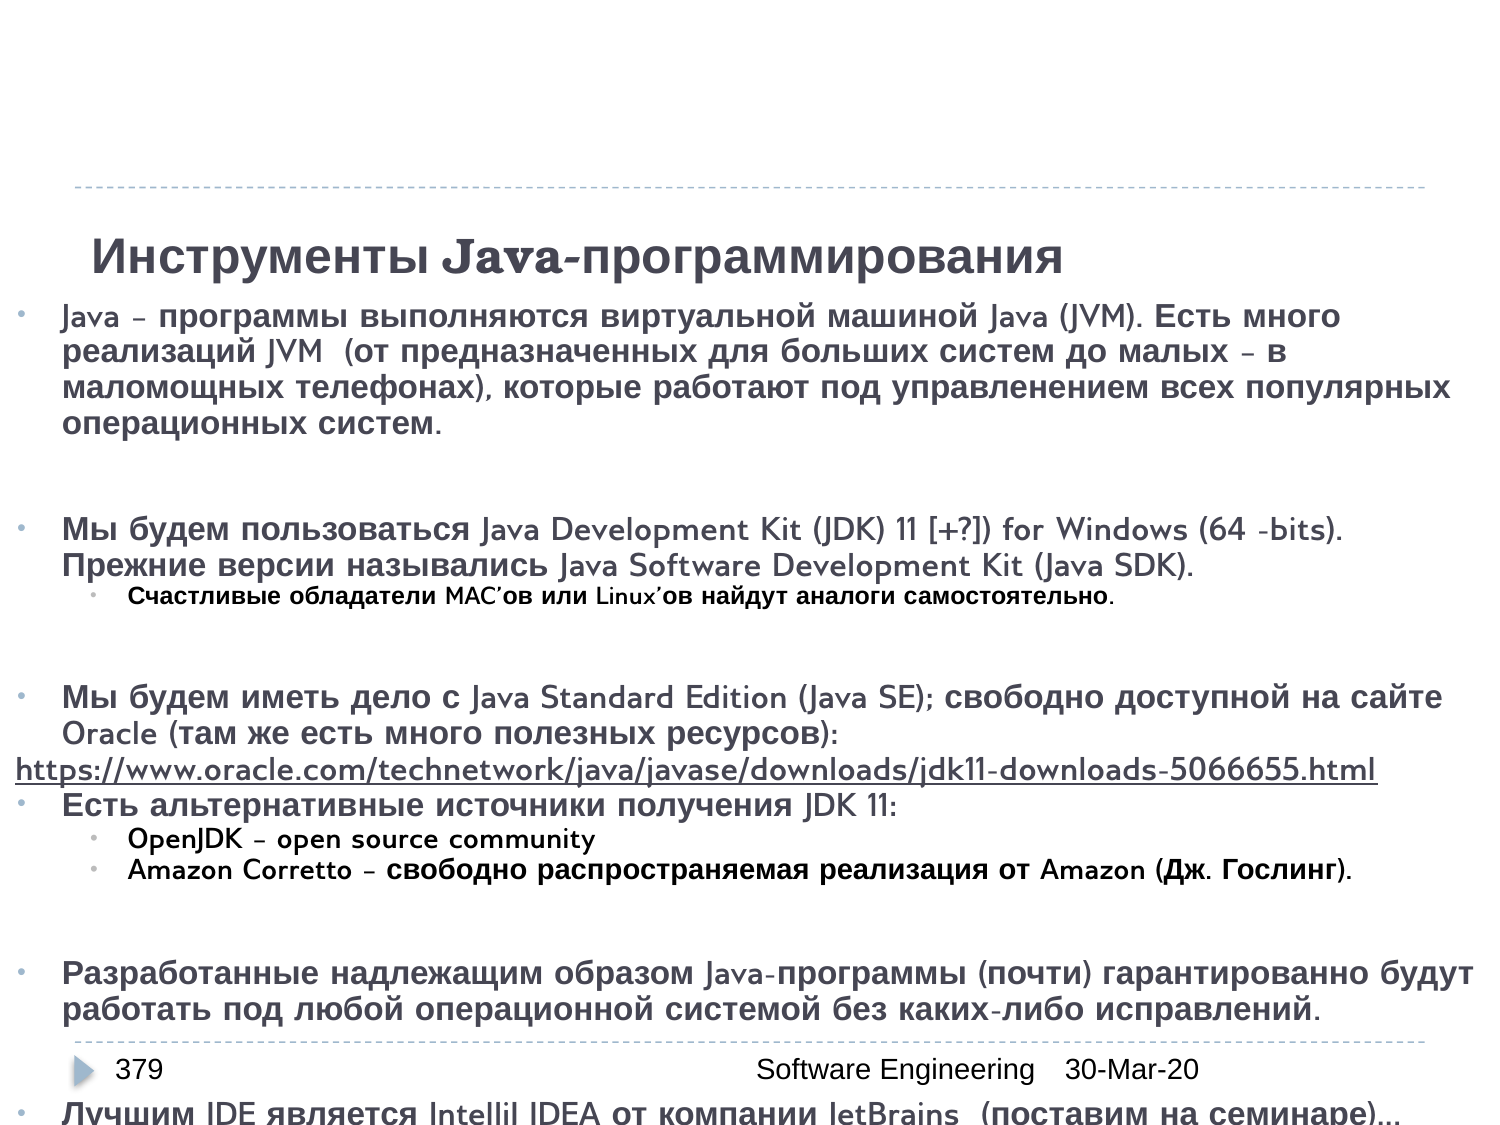

# Инструменты Java-программирования
Java – программы выполняются виртуальной машиной Java (JVM). Есть много реализаций JVM  (от предназначенных для больших систем до малых – в маломощных телефонах), которые работают под управленением всех популярных операционных систем.

Мы будем пользоваться Java Development Kit (JDK) 11 [+?]) for Windows (64 -bits). Прежние версии назывались Java Software Development Kit (Java SDK).
Счастливые обладатели MAC’ов или Linux’ов найдут аналоги самостоятельно.

Мы будем иметь дело с Java Standard Edition (Java SE); свободно доступной на сайте Oracle (там же есть много полезных ресурсов):
https://www.oracle.com/technetwork/java/javase/downloads/jdk11-downloads-5066655.html
Есть альтернативные источники получения JDK 11:
OpenJDK – open source community
Amazon Corretto – свободно распространяемая реализация от Amazon (Дж. Гослинг).

Разработанные надлежащим образом Java-программы (почти) гарантированно будут работать под любой операционной системой без каких-либо исправлений.

Лучшим IDE является IntelliJ IDEA от компании JetBrains  (поставим на семинаре)...

379
Software Engineering
30-Mar-20